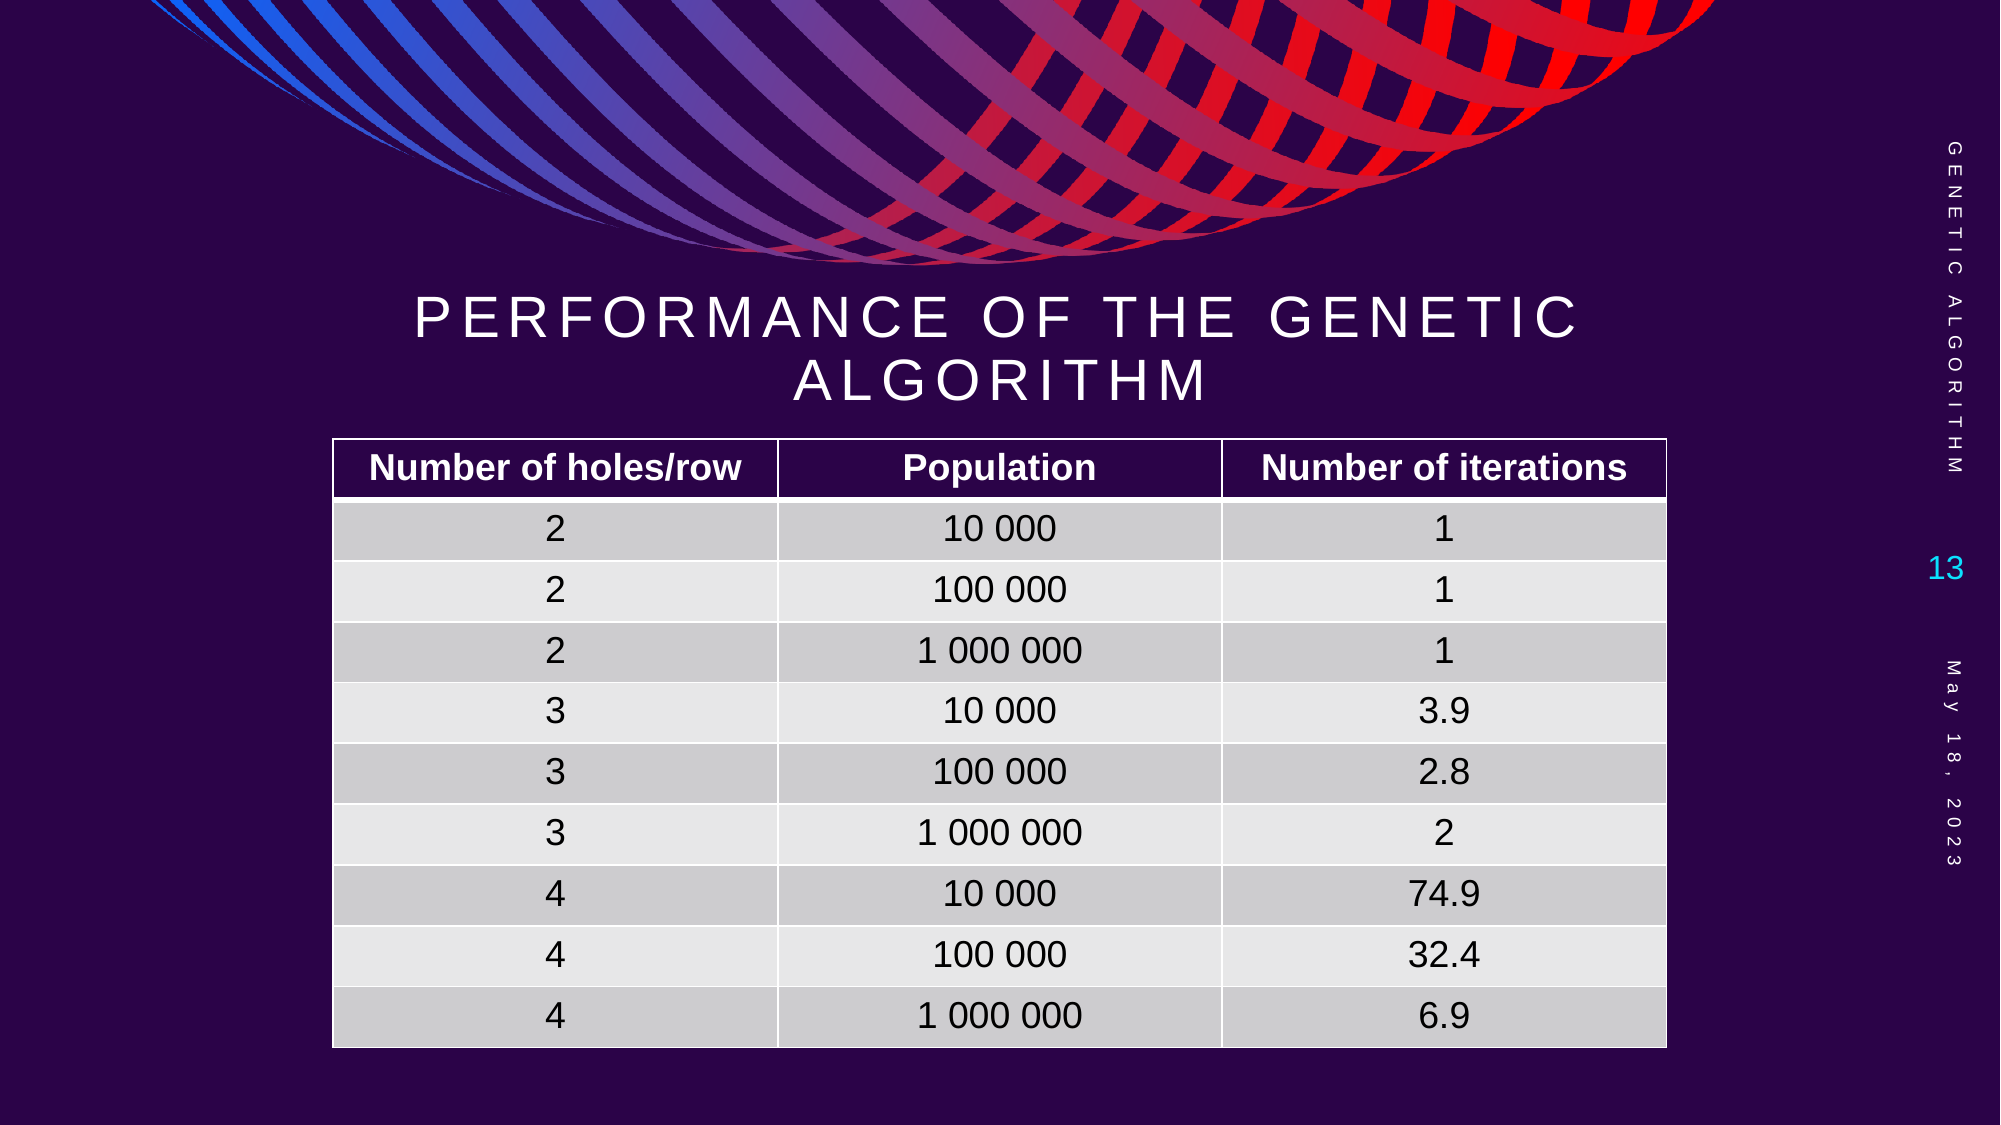

Genetic algorithm
# Performance of the genetic algorithm
| Number of holes/row | Population | Number of iterations |
| --- | --- | --- |
| 2 | 10 000 | 1 |
| 2 | 100 000 | 1 |
| 2 | 1 000 000 | 1 |
| 3 | 10 000 | 3.9 |
| 3 | 100 000 | 2.8 |
| 3 | 1 000 000 | 2 |
| 4 | 10 000 | 74.9 |
| 4 | 100 000 | 32.4 |
| 4 | 1 000 000 | 6.9 |
13
May 18, 2023